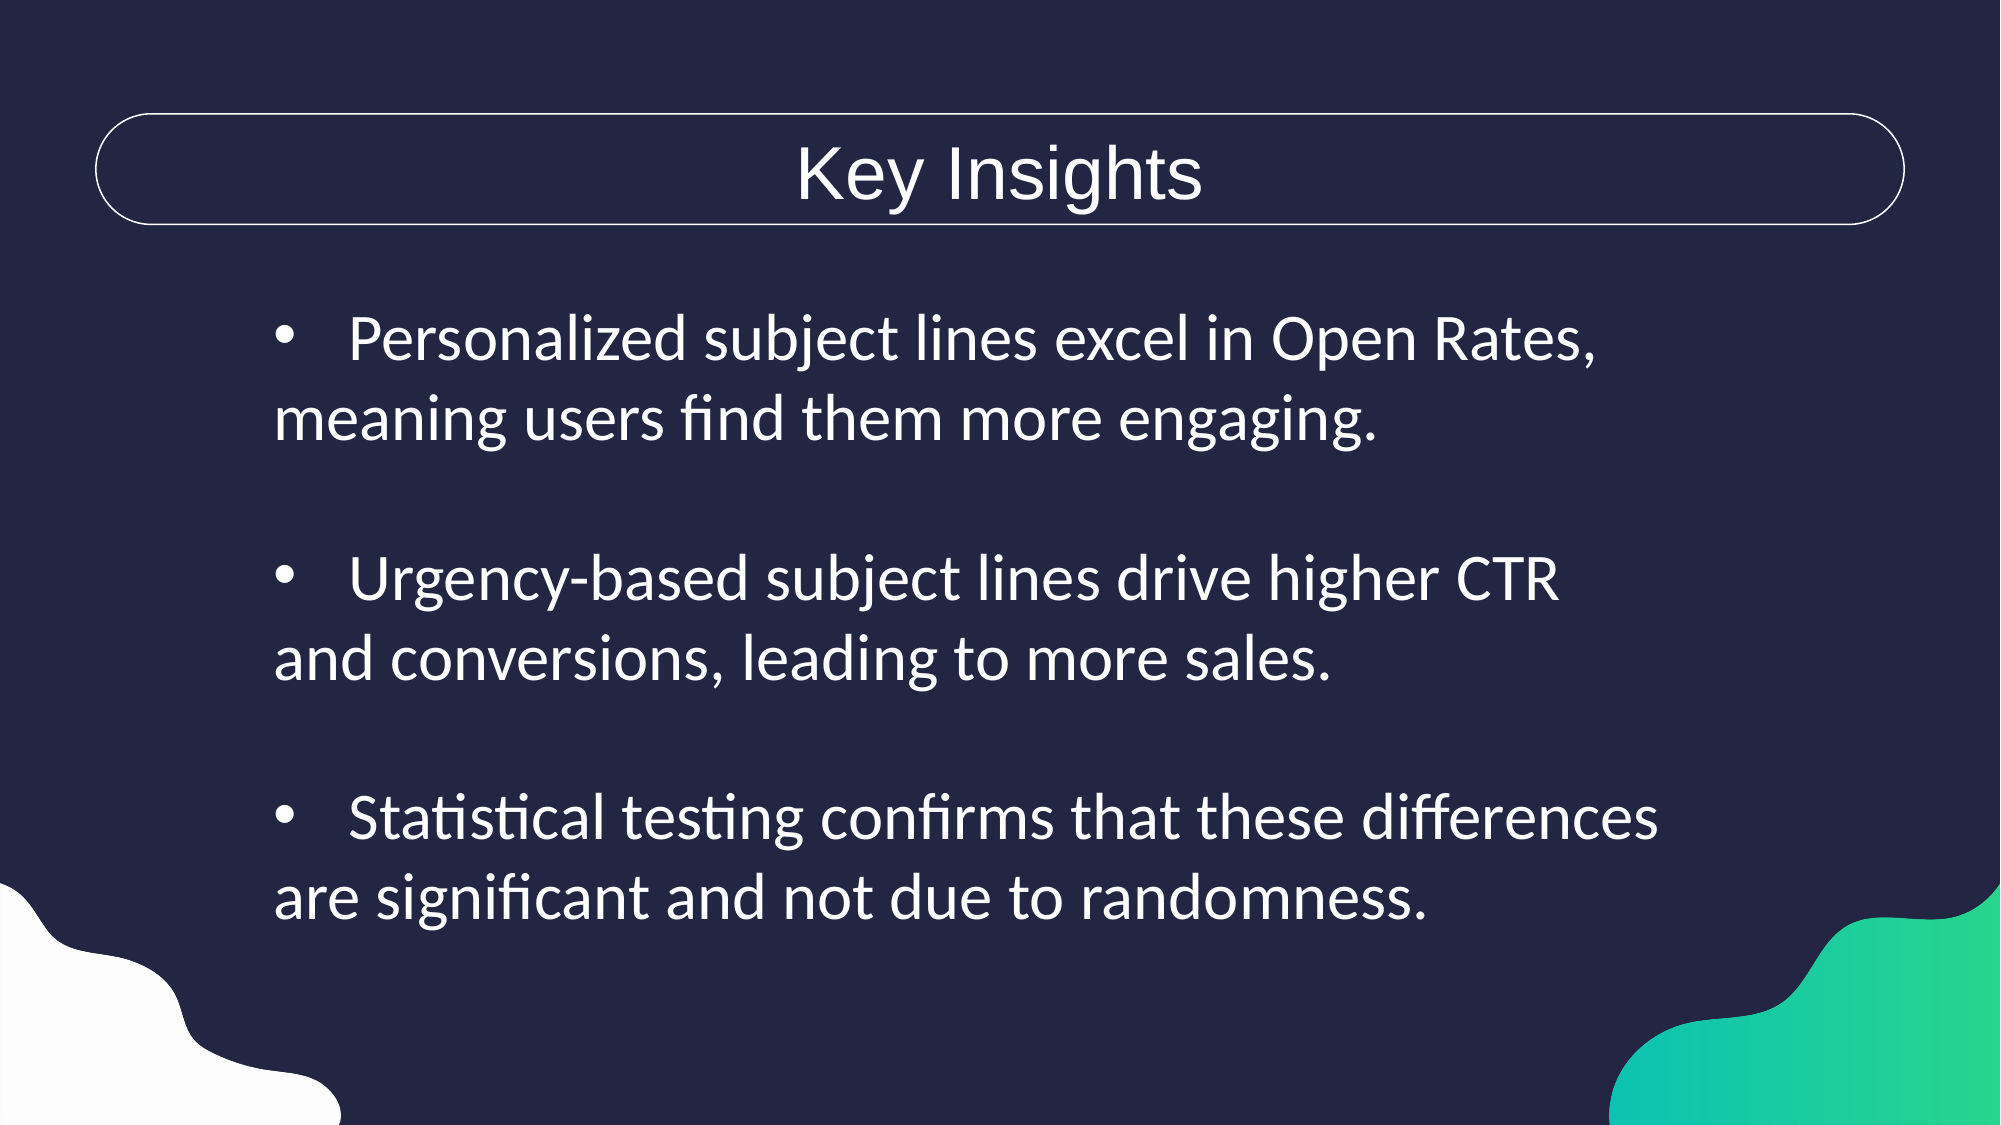

Key Insights
Personalized subject lines excel in Open Rates,
meaning users find them more engaging.

Urgency-based subject lines drive higher CTR
and conversions, leading to more sales.

Statistical testing confirms that these differences
are significant and not due to randomness.